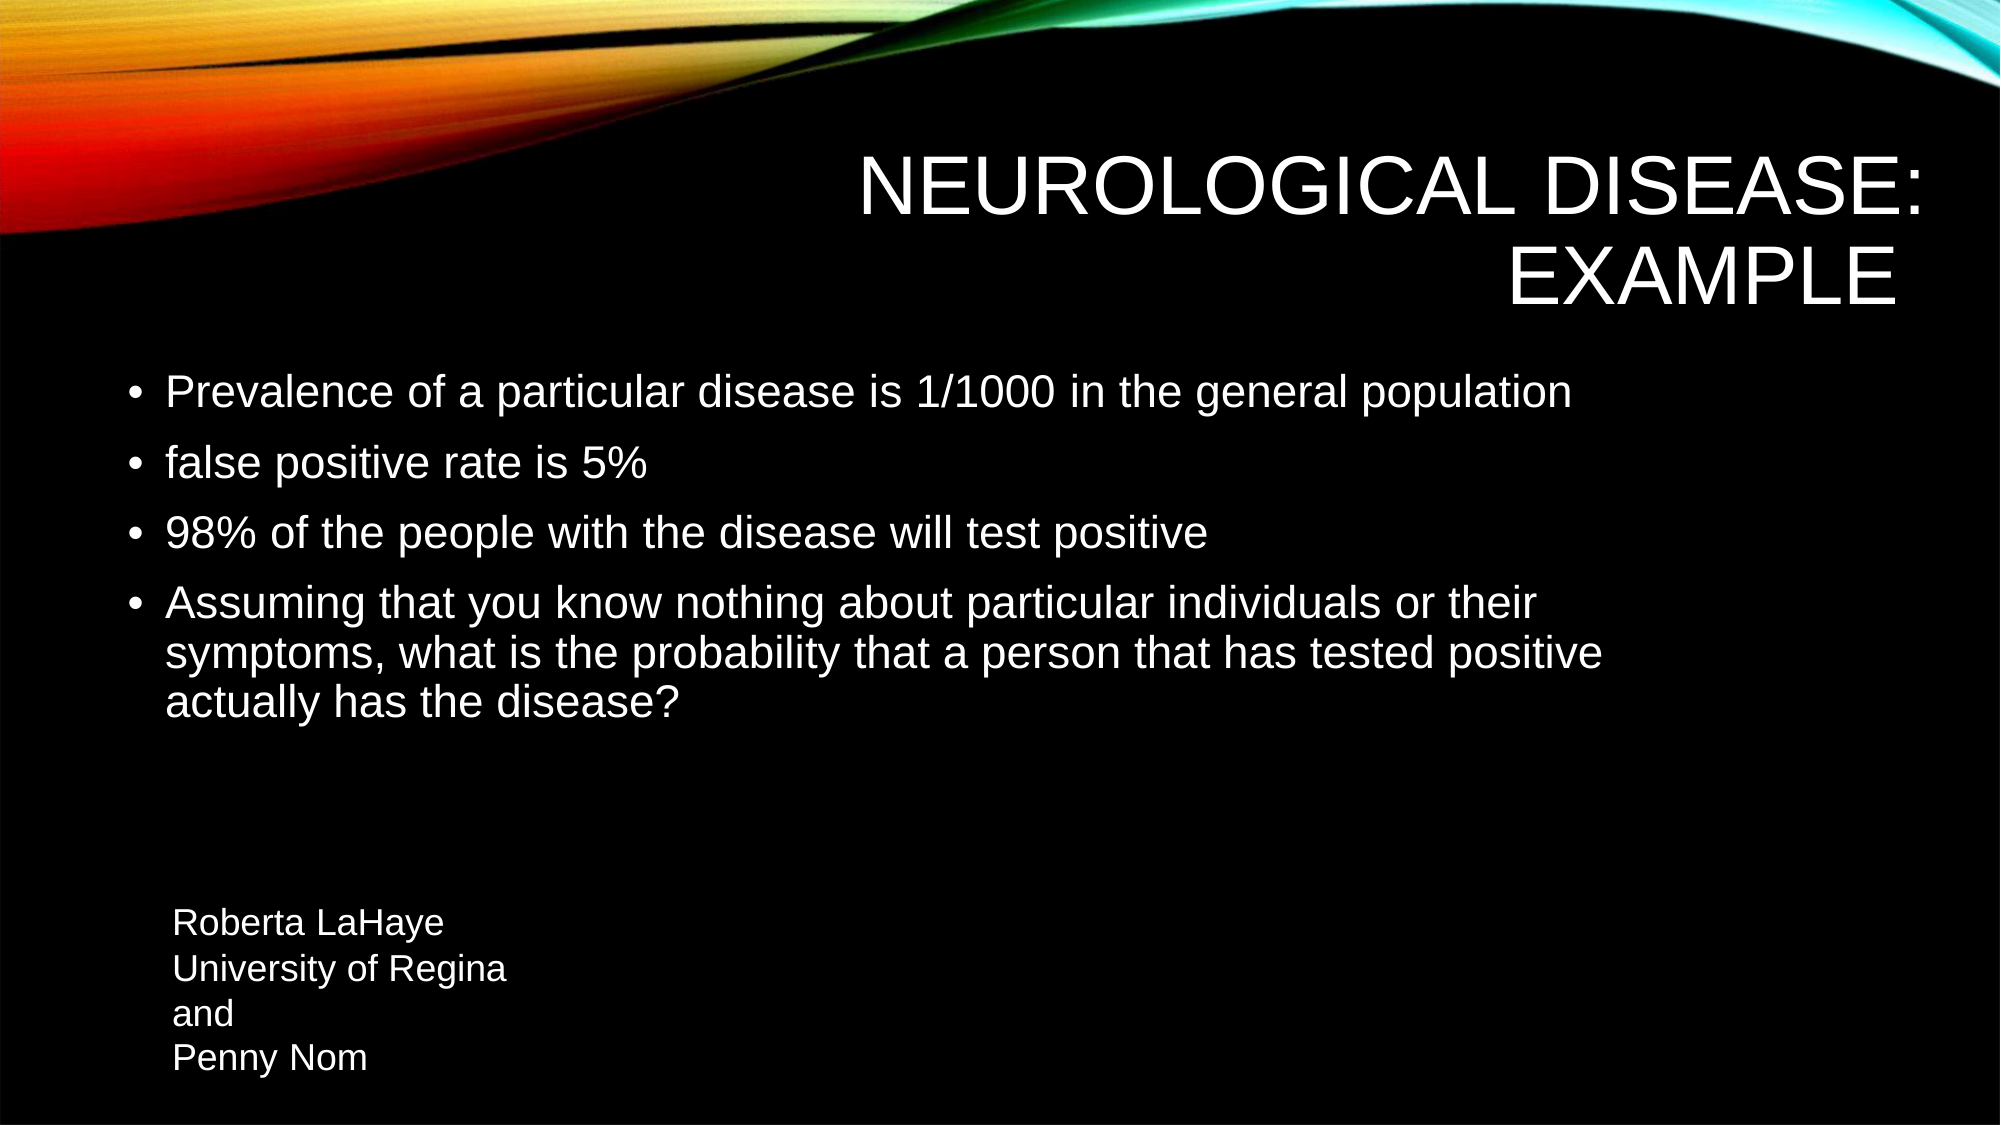

NEUROLOGICAL DISEASE:
EXAMPLE
• Prevalence of a particular disease is 1/1000 in the general population
• false positive rate is 5%
• 98% of the people with the disease will test positive
• Assuming that you know nothing about particular individuals or their
symptoms, what is the probability that a person that has tested positive
actually has the disease?
Roberta LaHaye
University of Regina
and
Penny Nom